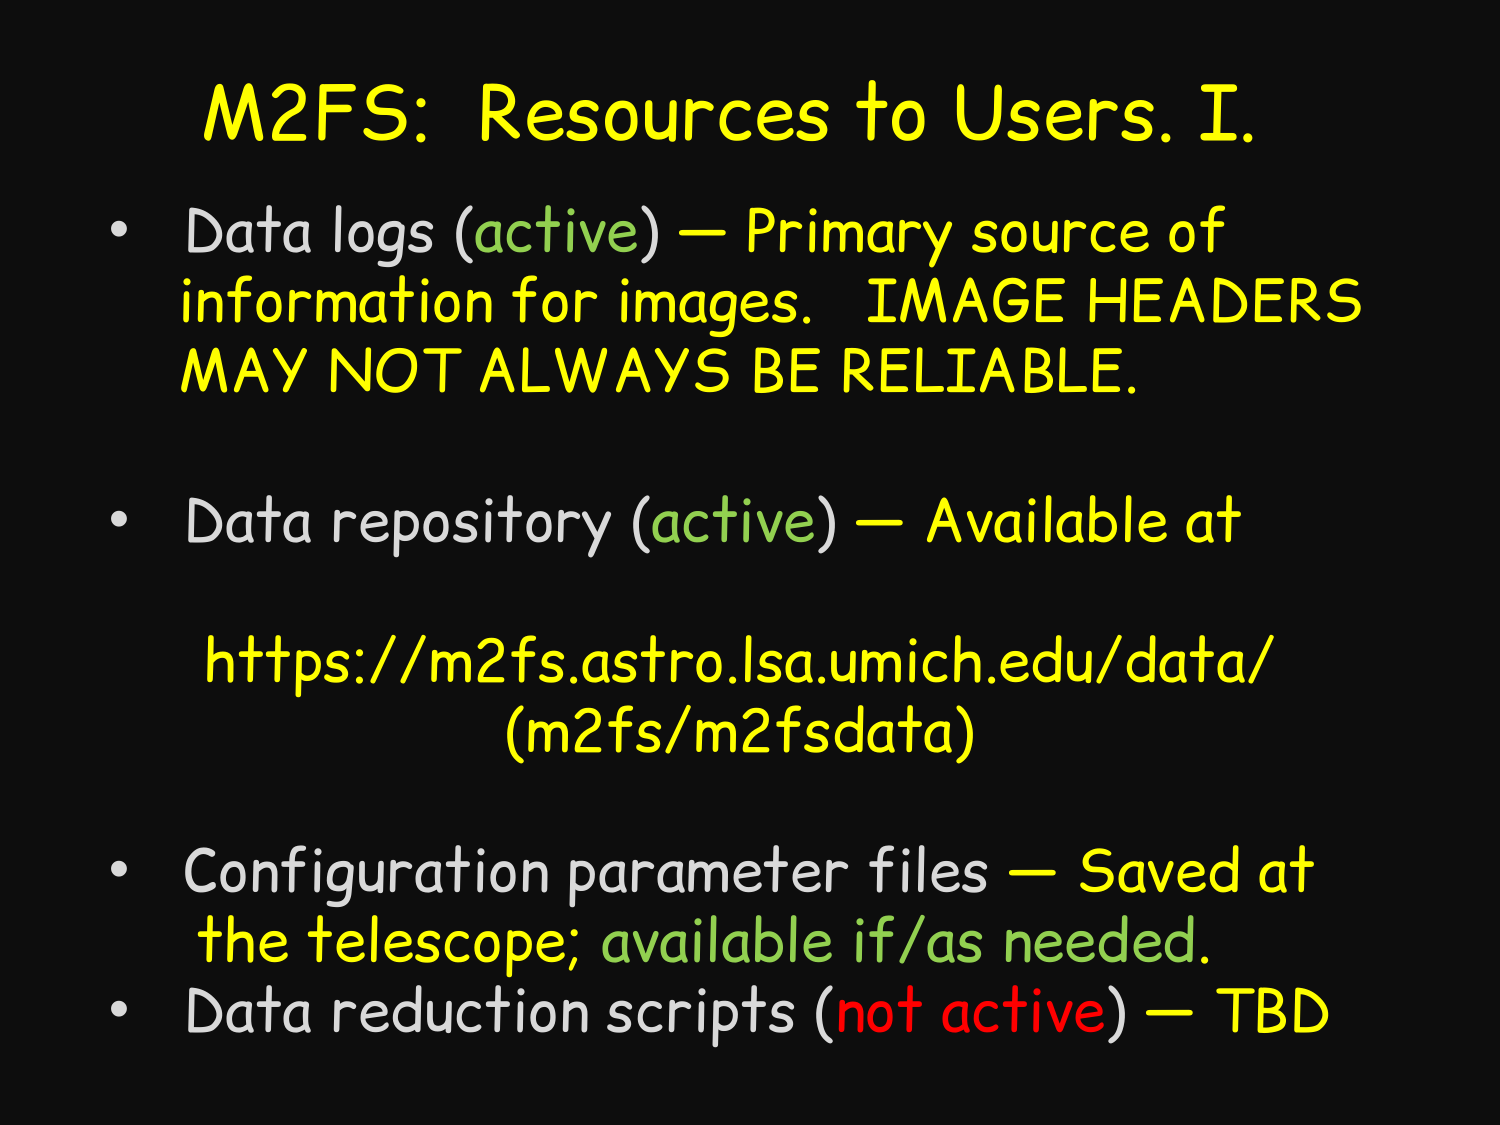

M2FS:  Resources to Users. I.
Data logs (active) — Primary source of
    information for images.   IMAGE HEADERS
    MAY NOT ALWAYS BE RELIABLE.

Data repository (active) — Available at

https://m2fs.astro.lsa.umich.edu/data/
(m2fs/m2fsdata)

Configuration parameter files — Saved at
     the telescope; available if/as needed.
Data reduction scripts (not active) — TBD